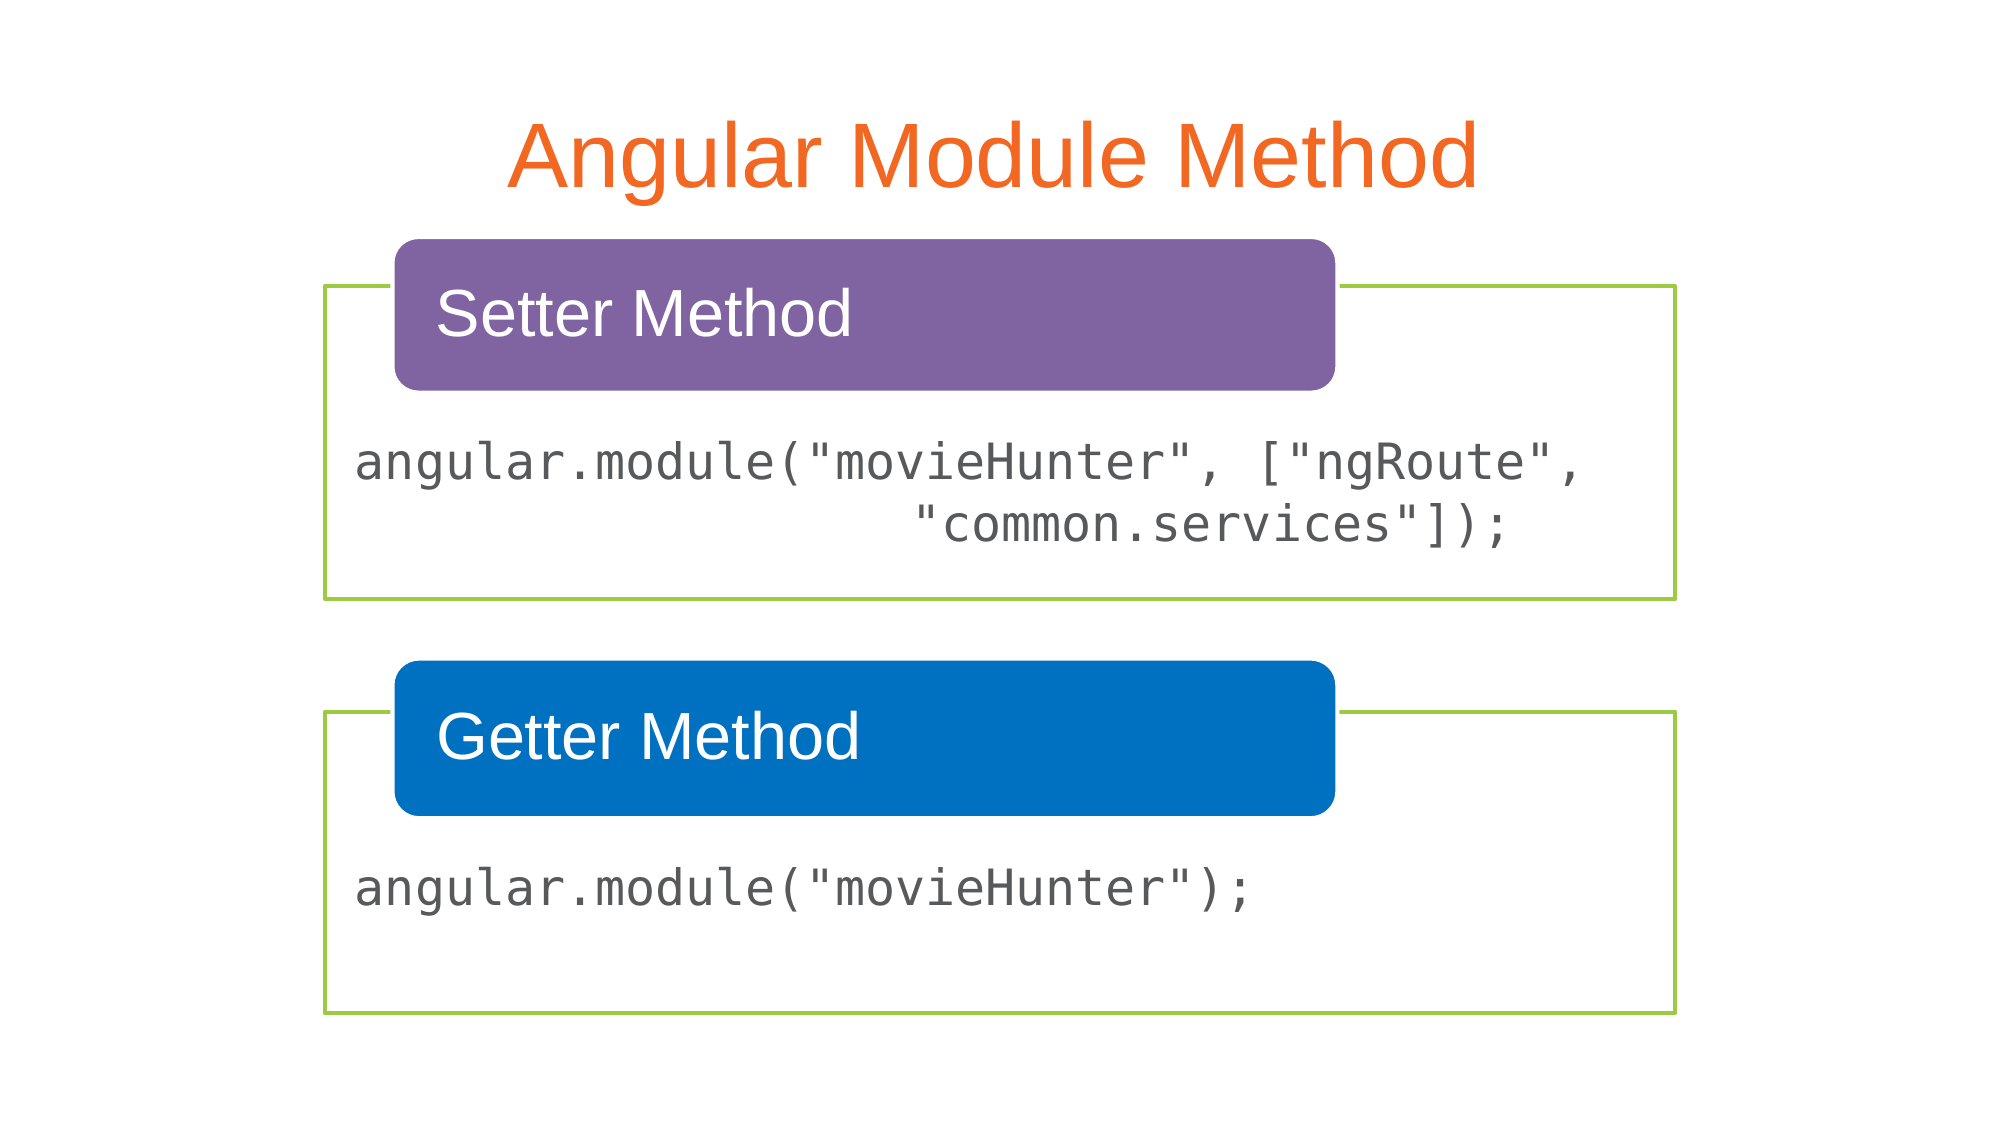

# Angular Module Method
Setter Method
angular.module("movieHunter", ["ngRoute",
		            "common.services"]);
Getter Method
angular.module("movieHunter");